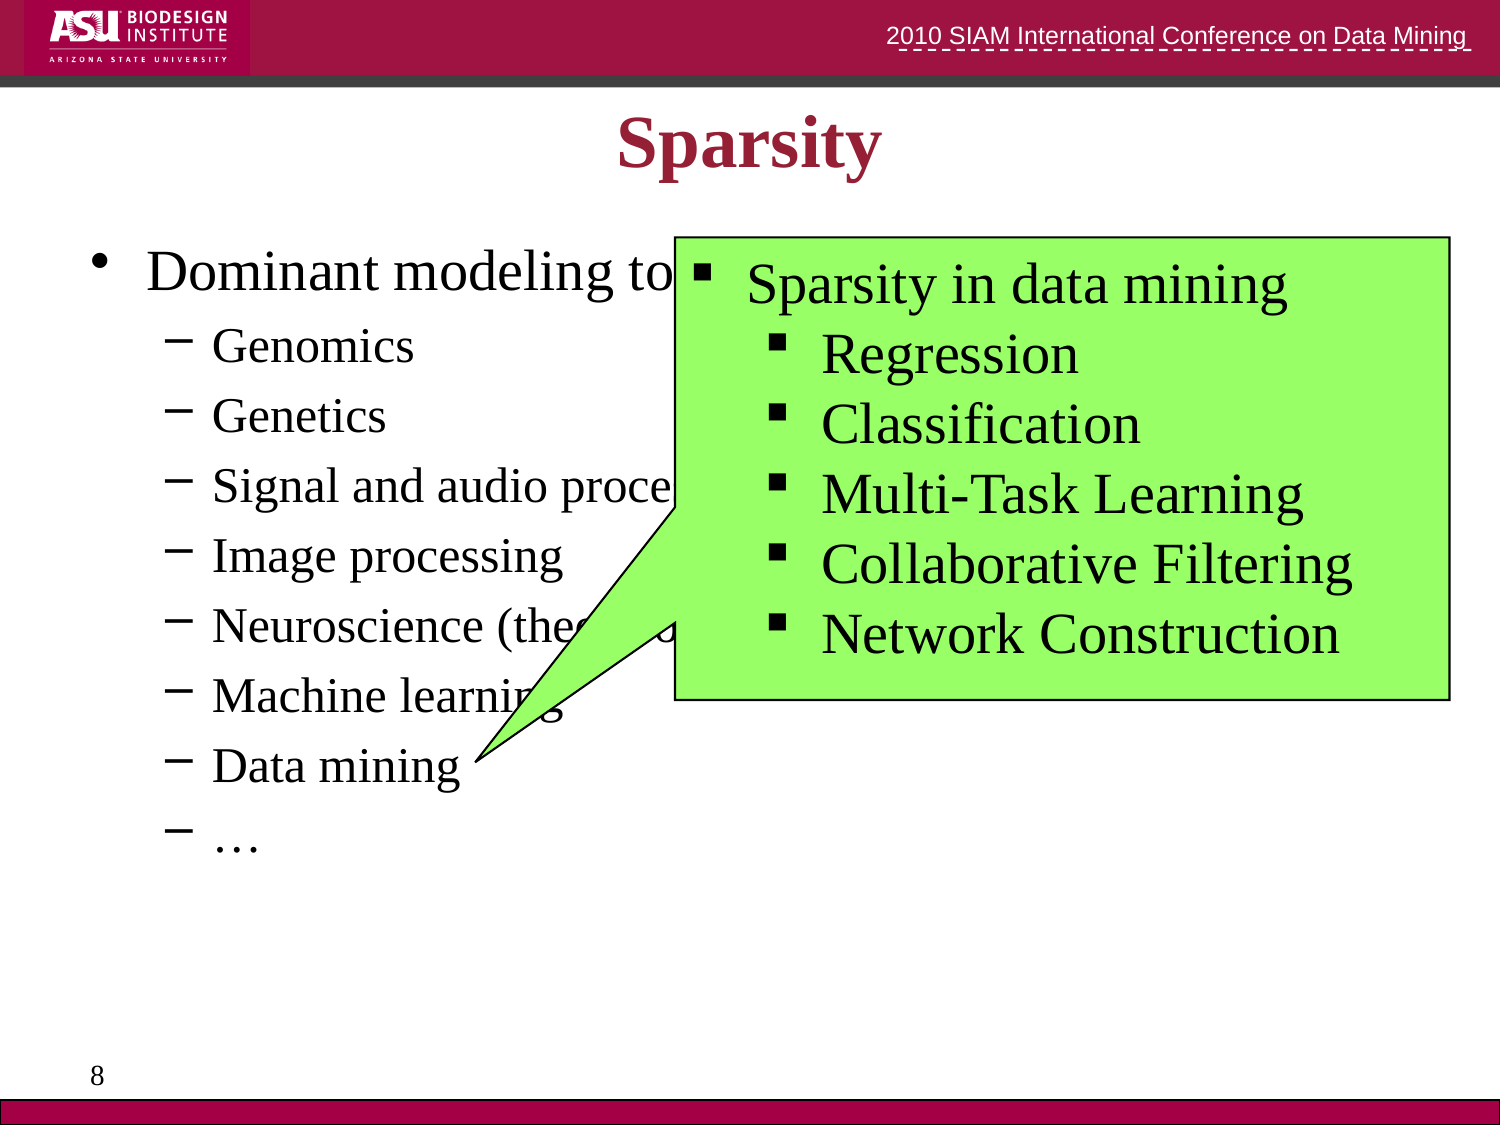

# Sparsity
Dominant modeling tool
Genomics
Genetics
Signal and audio processing
Image processing
Neuroscience (theory of sparse coding)
Machine learning
Data mining
…
Sparsity in data mining
Regression
Classification
Multi-Task Learning
Collaborative Filtering
Network Construction
8